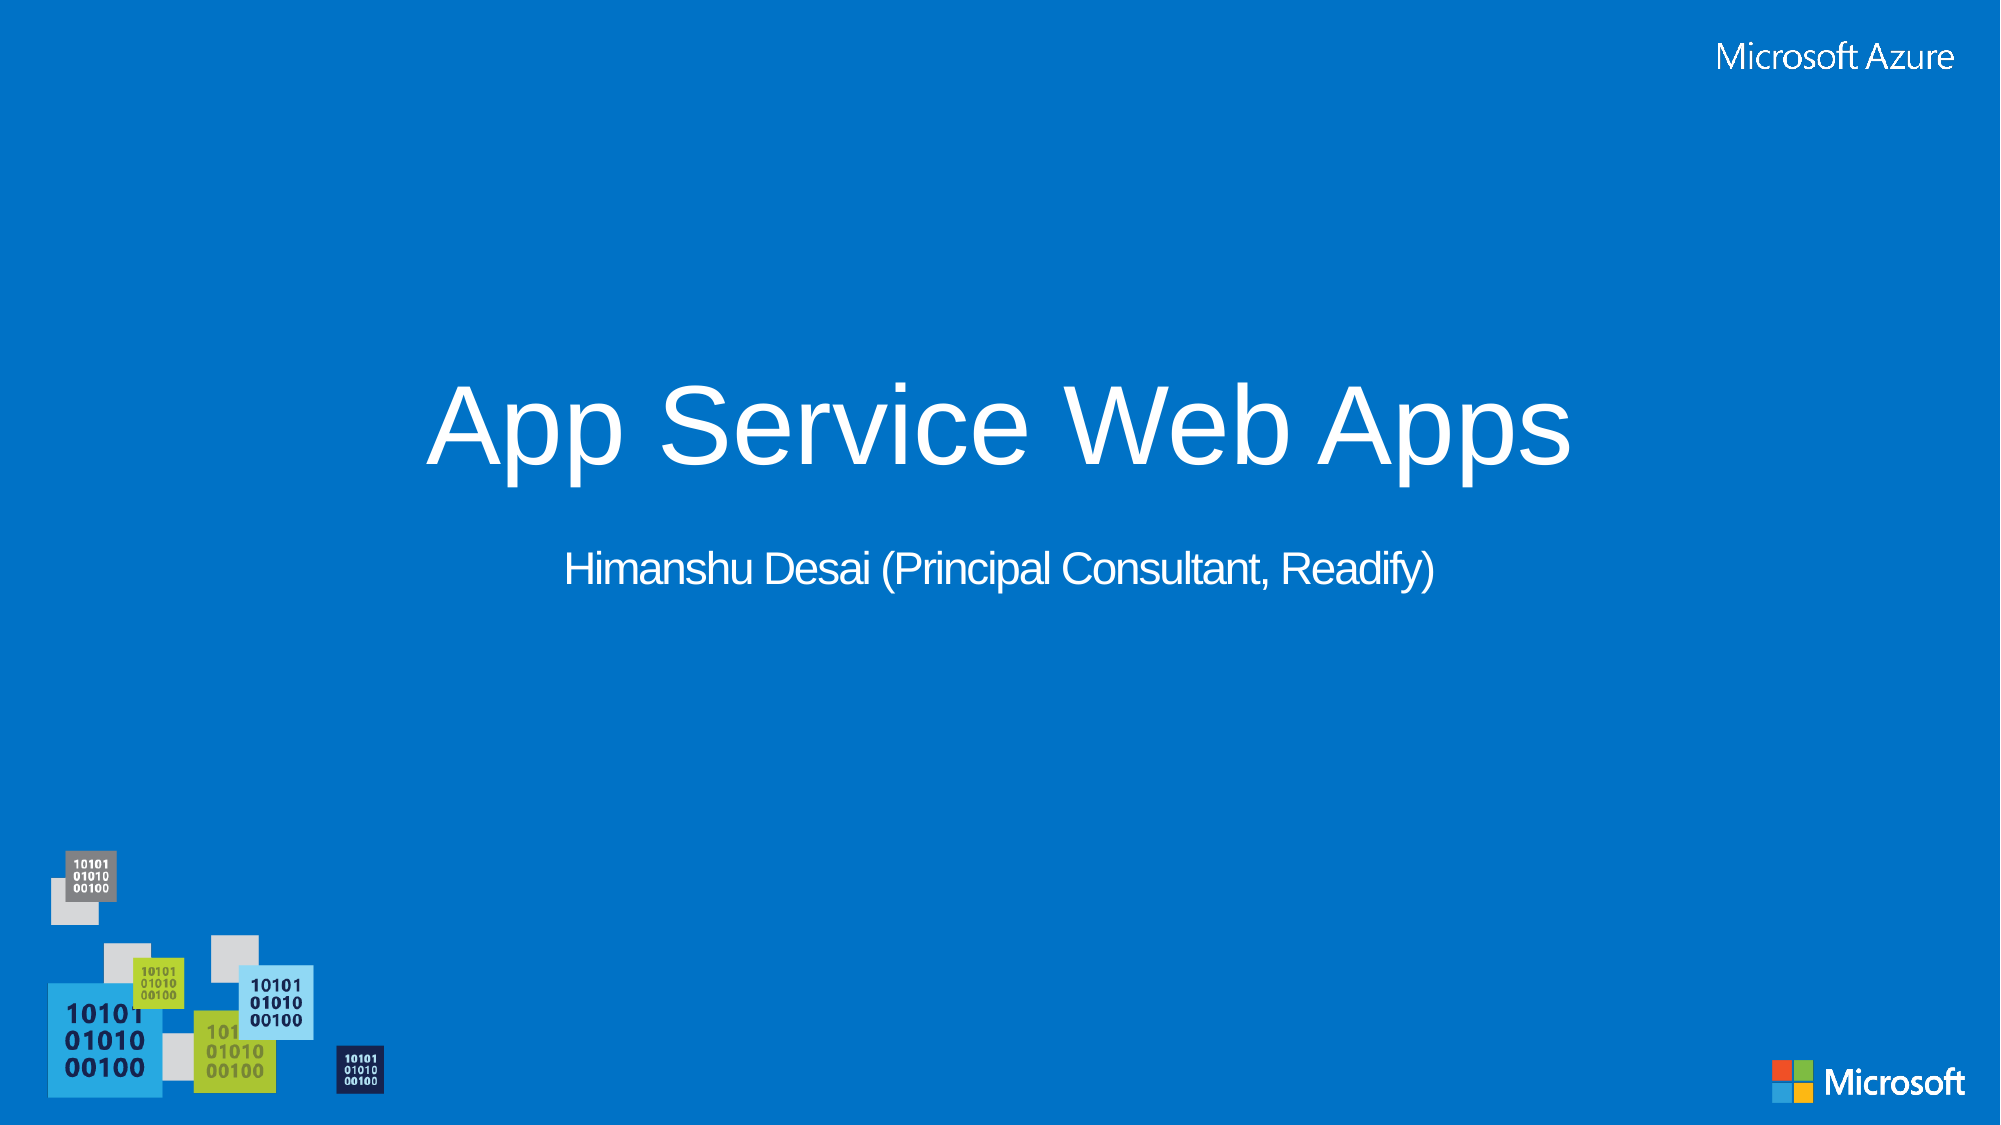

# App Service Web Apps
Himanshu Desai (Principal Consultant, Readify)